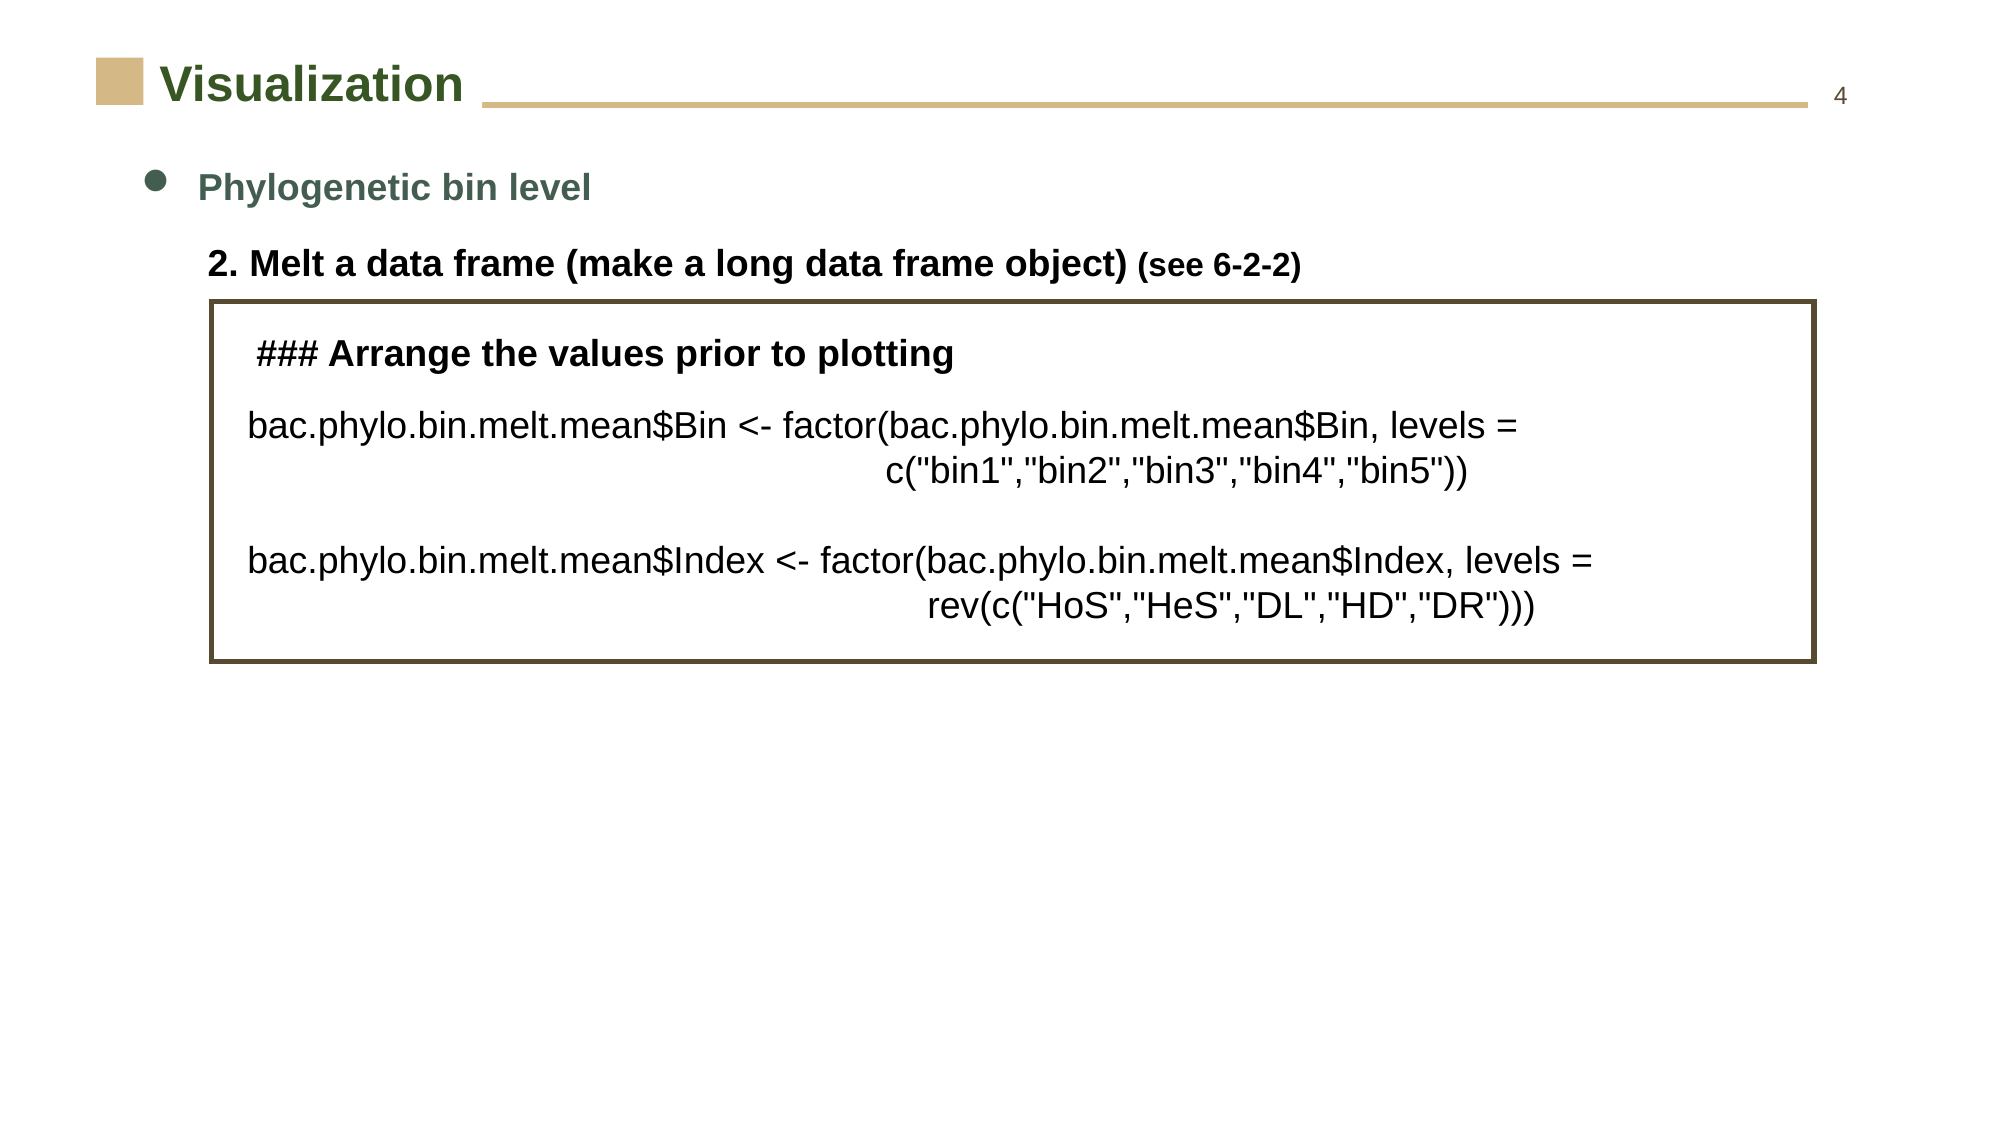

Visualization

4
Phylogenetic bin level
2. Melt a data frame (make a long data frame object) (see 6-2-2)

### Arrange the values prior to plotting
bac.phylo.bin.melt.mean$Bin <- factor(bac.phylo.bin.melt.mean$Bin, levels =
                                                             c("bin1","bin2","bin3","bin4","bin5"))

bac.phylo.bin.melt.mean$Index <- factor(bac.phylo.bin.melt.mean$Index, levels =
                                                                 rev(c("HoS","HeS","DL","HD","DR")))